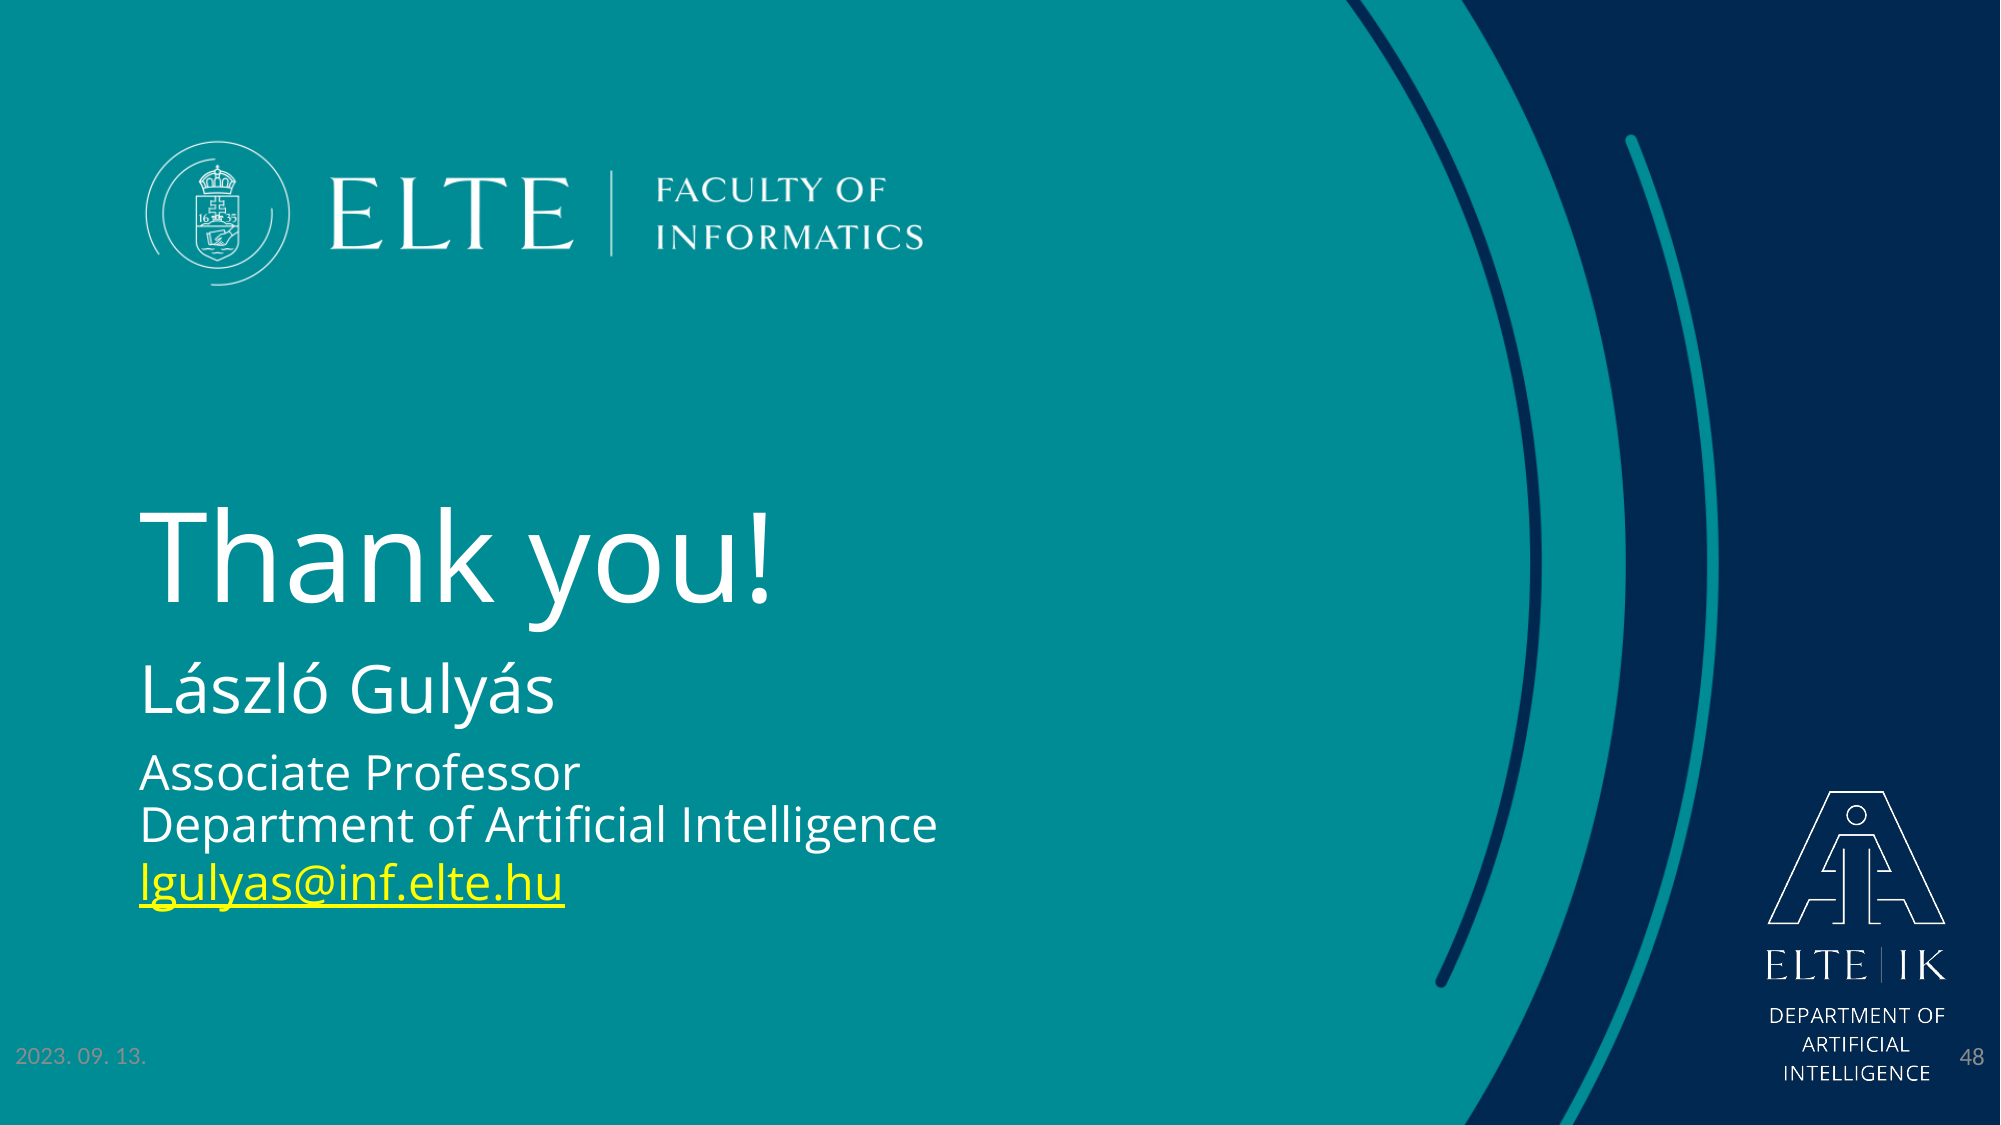

# Thank you!
László Gulyás
Associate Professor
Department of Artificial Intelligence
lgulyas@inf.elte.hu

2023. 09. 13.
48